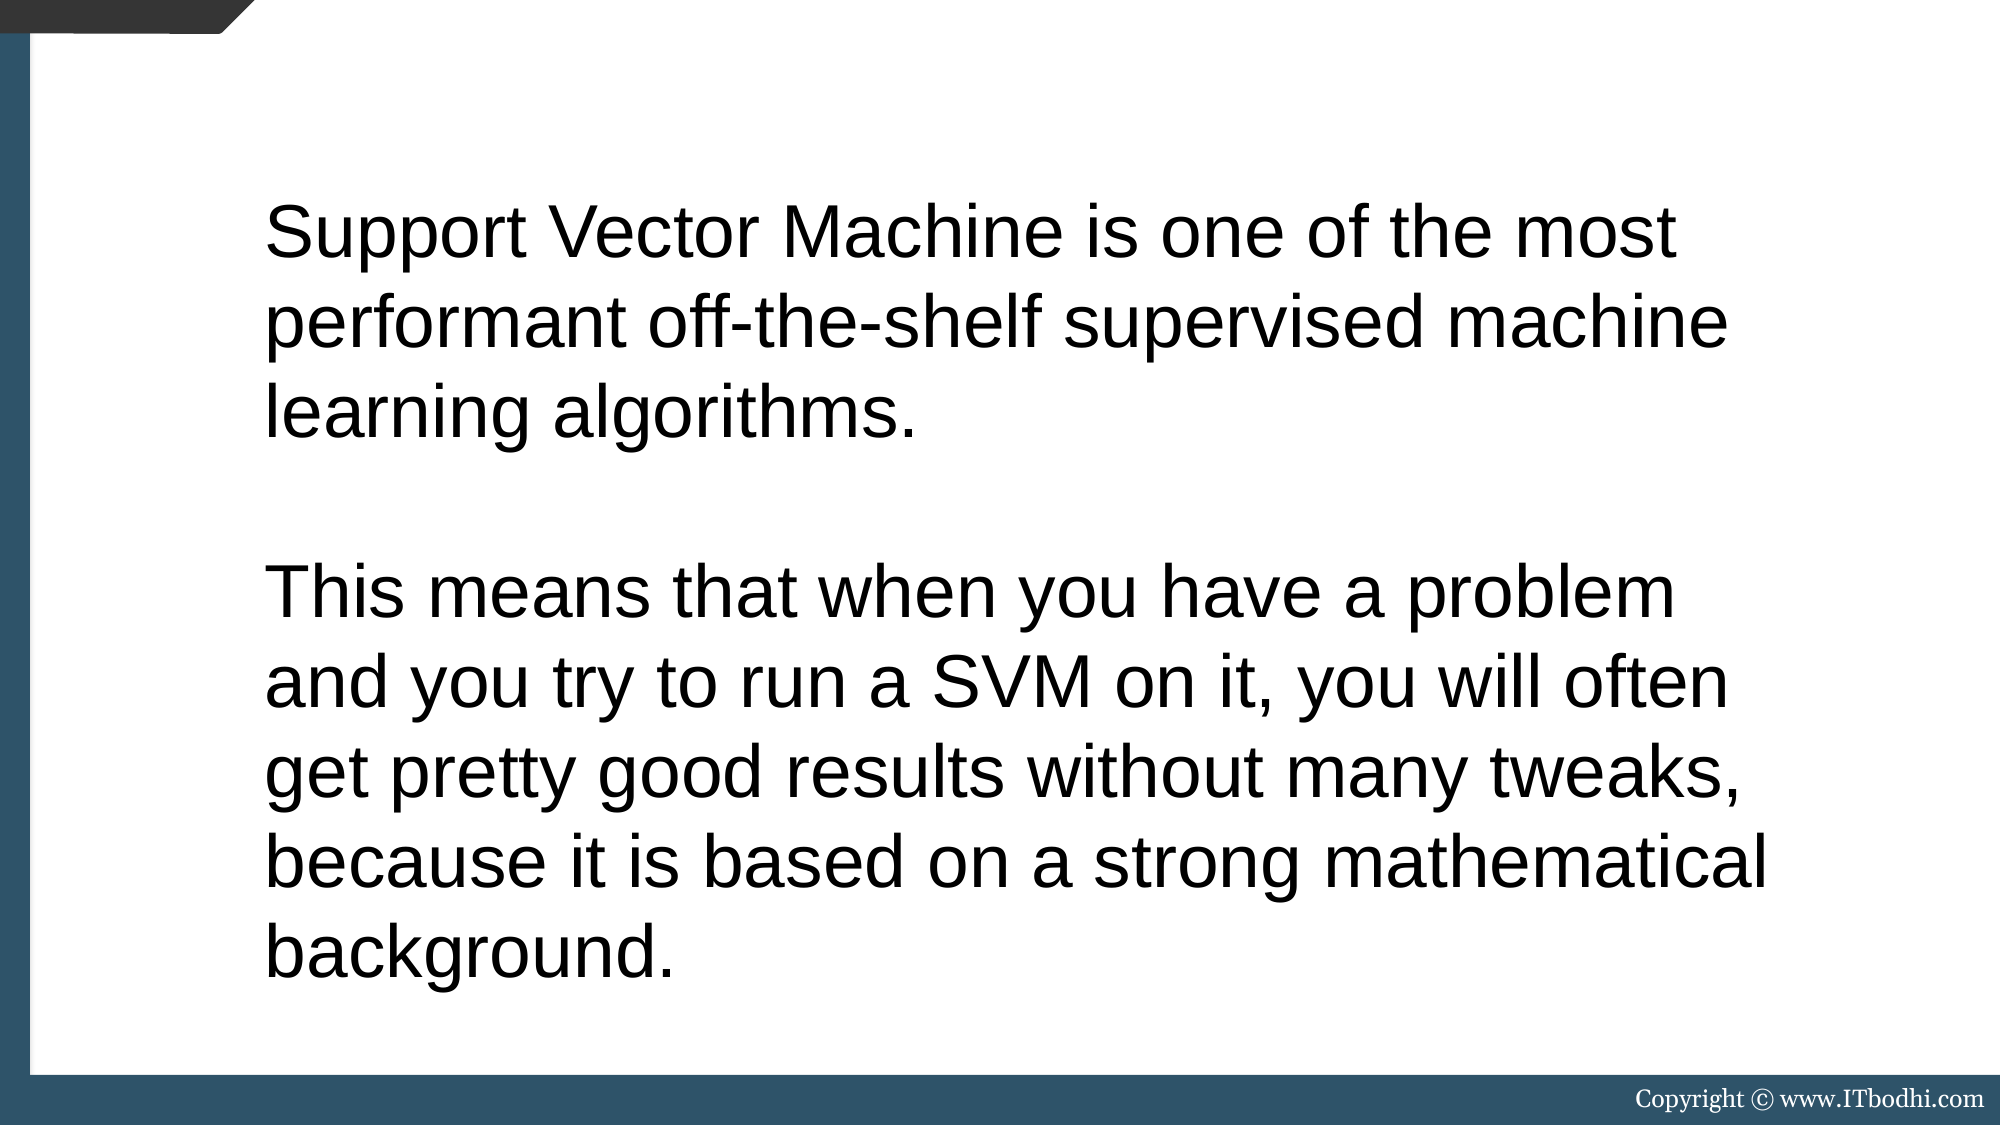

Support Vector Machine is one of the most performant off-the-shelf supervised machine learning algorithms.

This means that when you have a problem and you try to run a SVM on it, you will often get pretty good results without many tweaks, because it is based on a strong mathematical background.
Copyright © www.ITbodhi.com